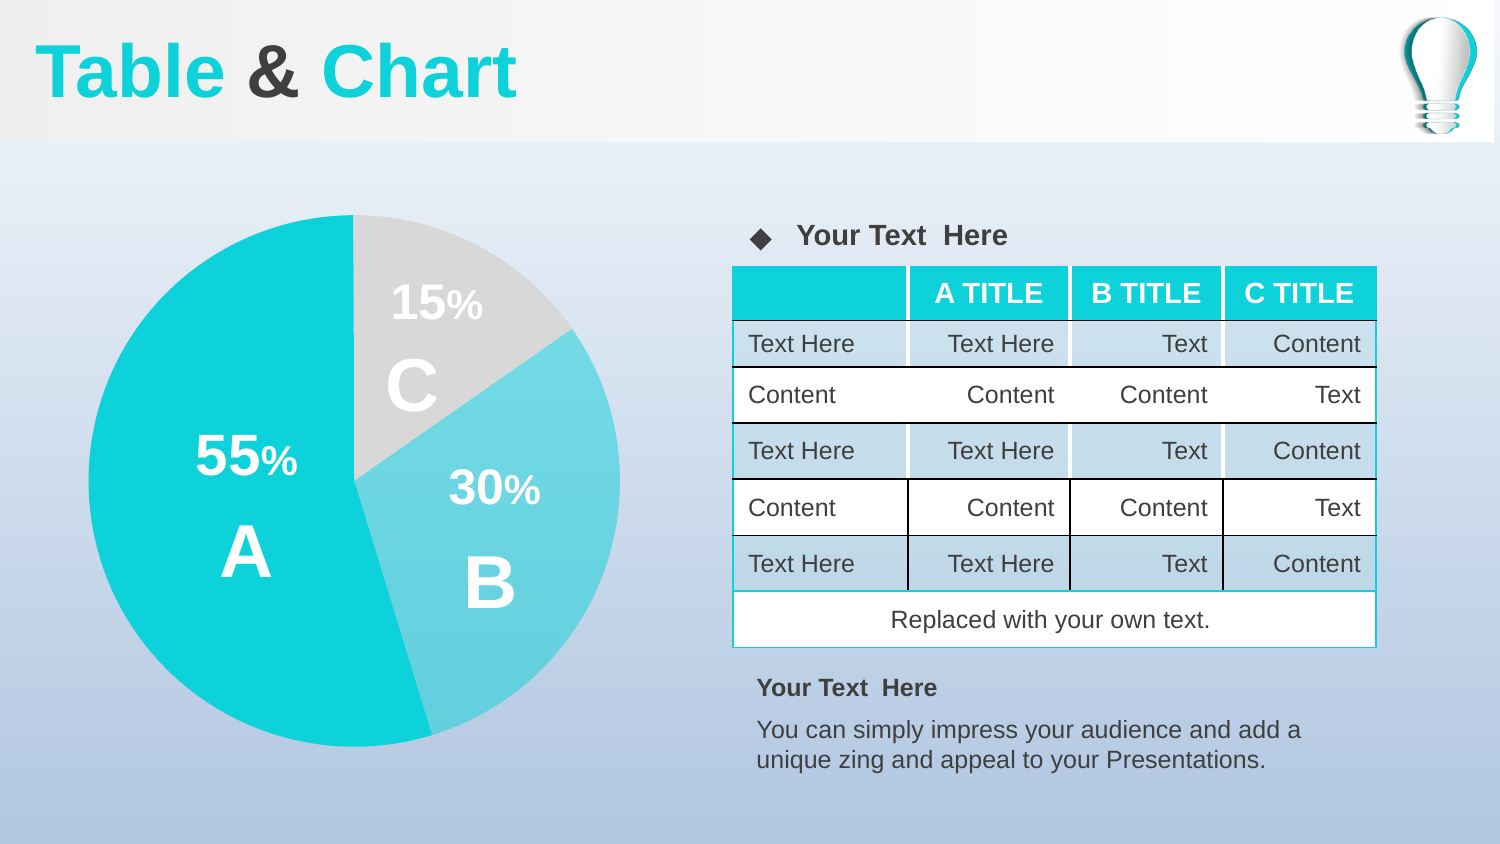

# Table & Chart
Your Text  Here

15%
|  | A TITLE | B TITLE | C TITLE |
| --- | --- | --- | --- |
| Text Here | Text Here | Text | Content |
| Content | Content | Content | Text |
| Text Here | Text Here | Text | Content |
| Content | Content | Content | Text |
| Text Here | Text Here | Text | Content |
| Replaced with your own text. |  |  |  |
C
55%
30%
A
B
Your Text  Here
You can simply impress your audience and add a unique zing and appeal to your Presentations.